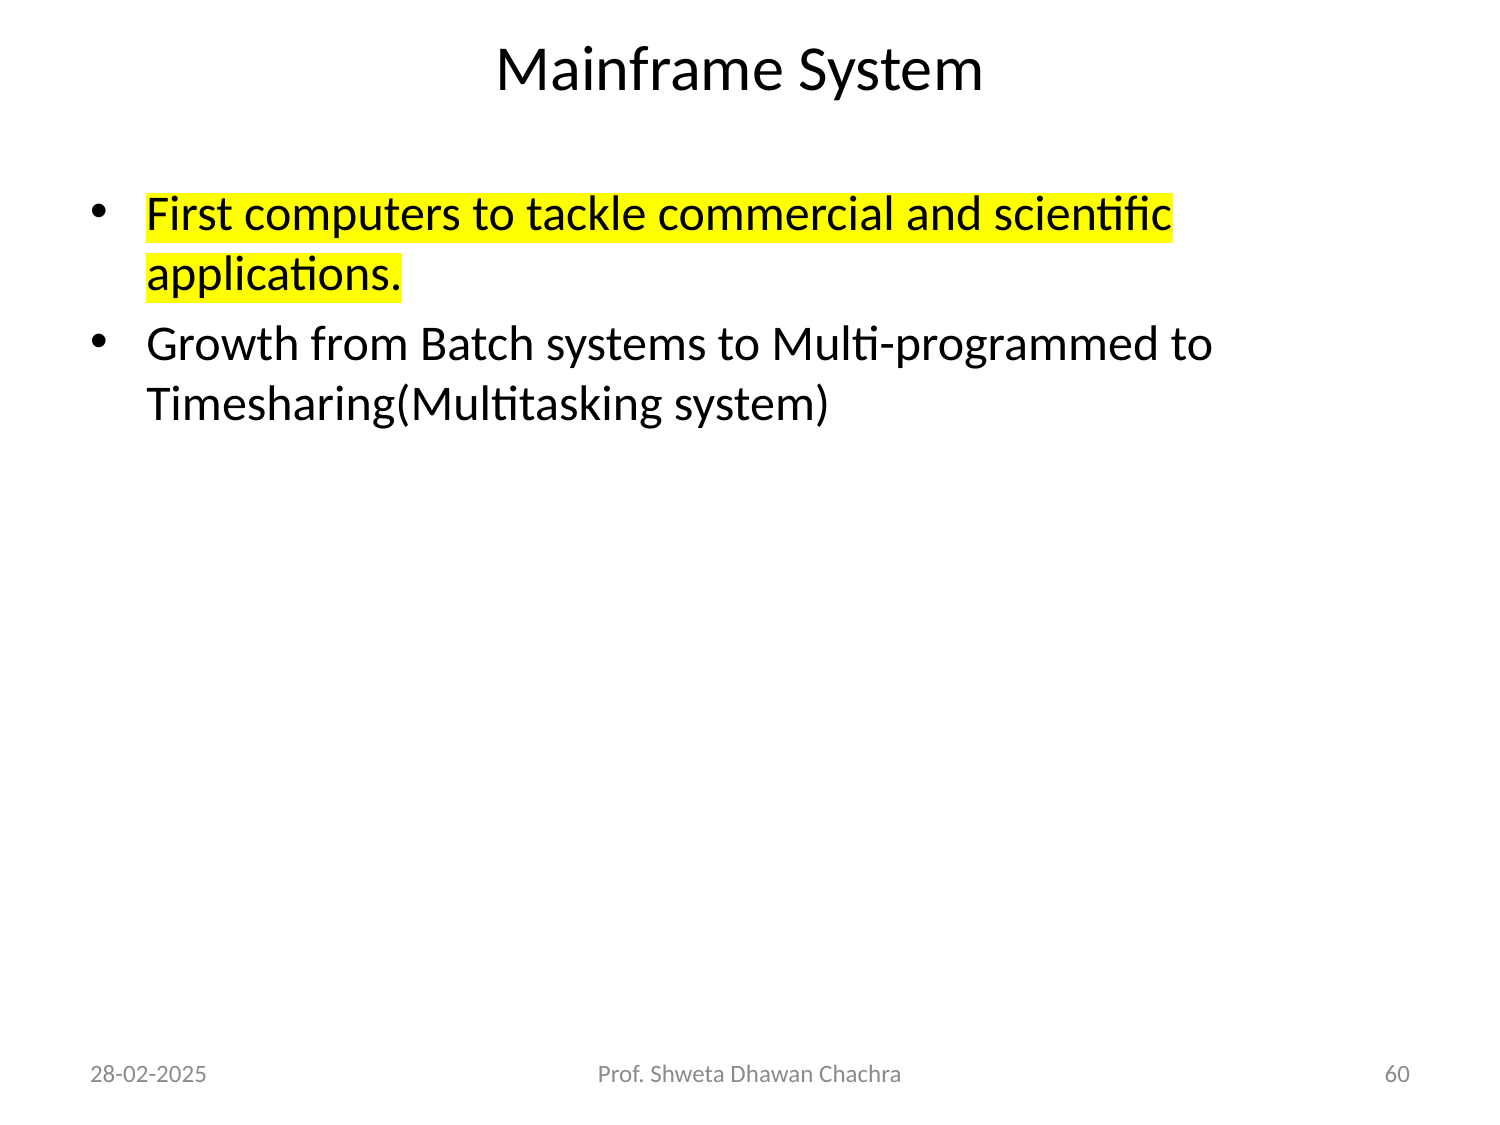

# Mainframe System
First computers to tackle commercial and scientific applications.
Growth from Batch systems to Multi-programmed to Timesharing(Multitasking system)

28-02-2025
Prof. Shweta Dhawan Chachra
60